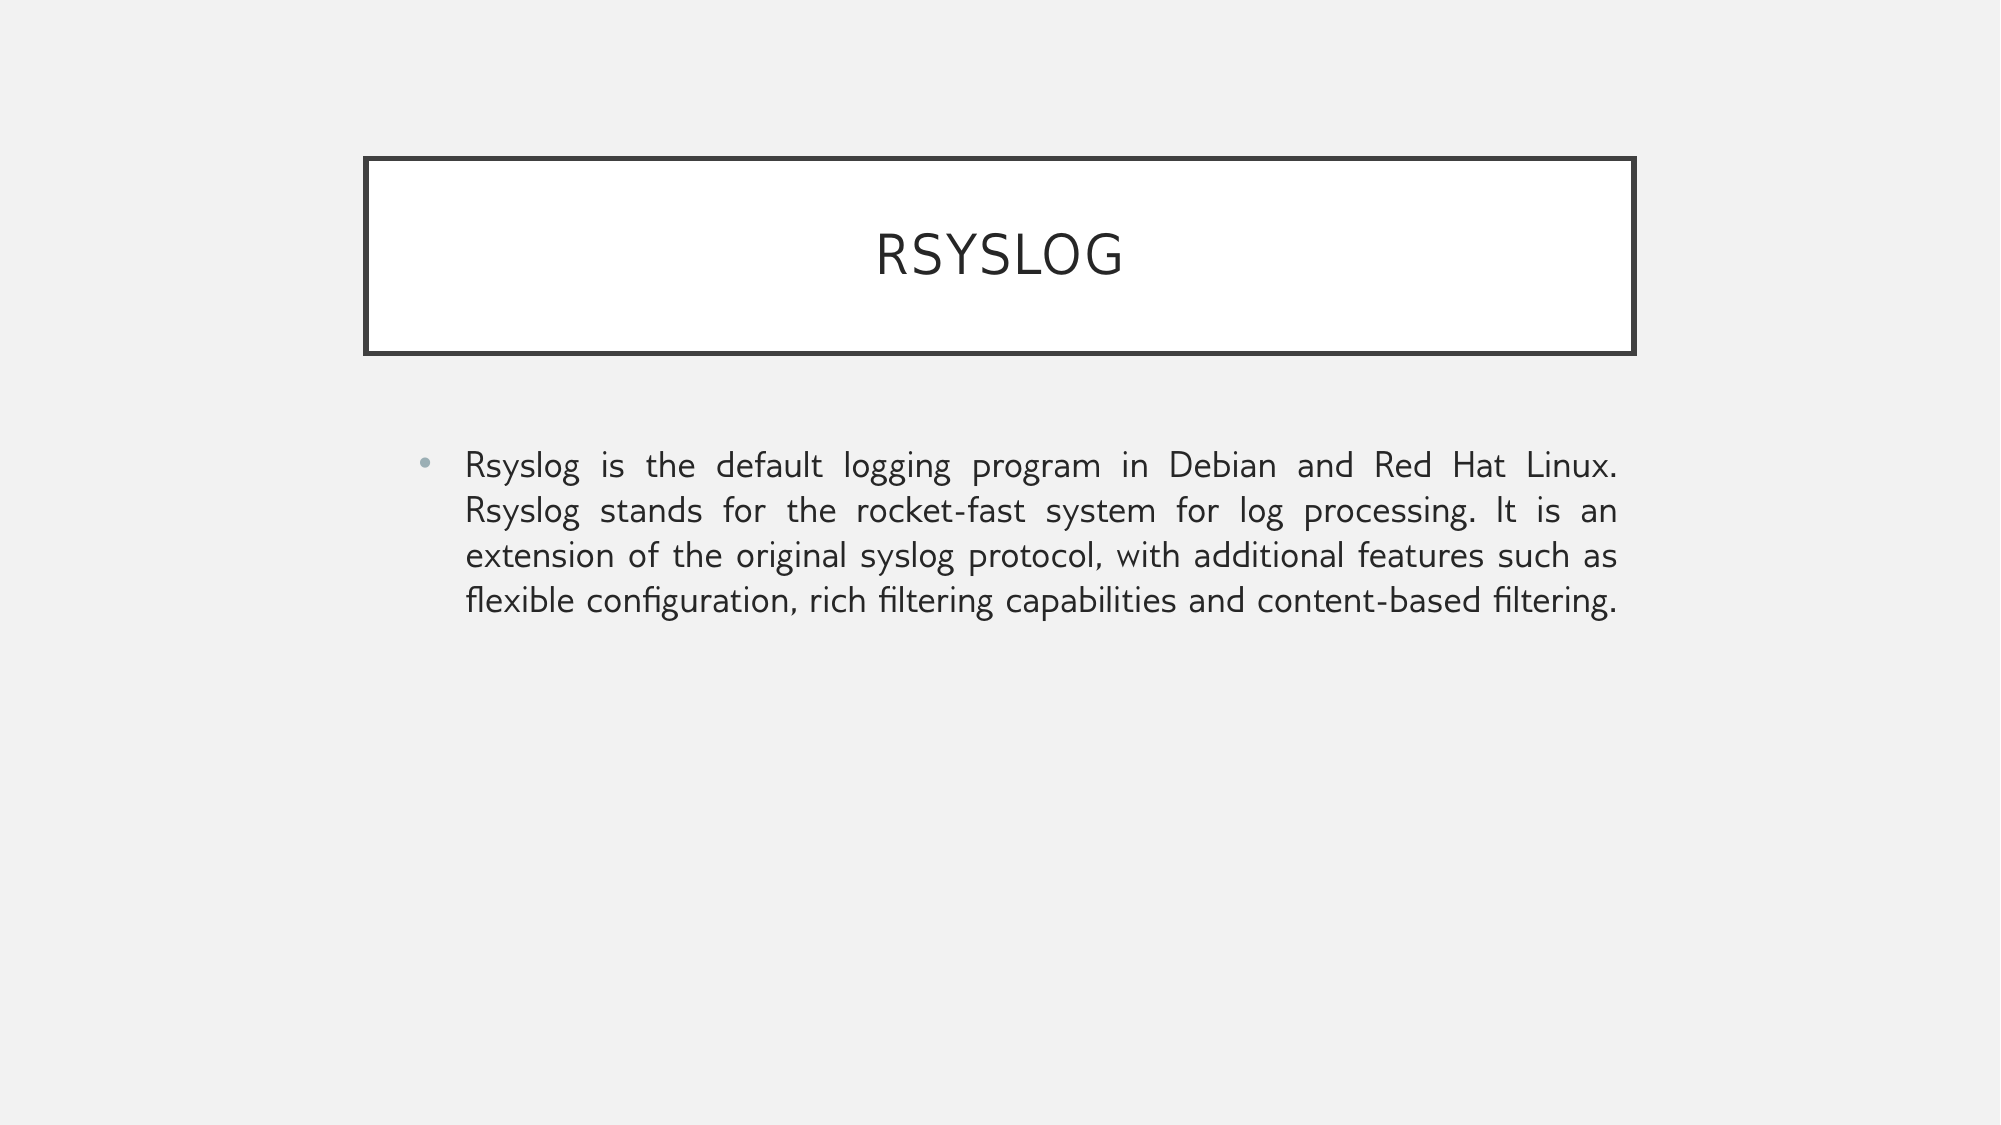

# Rsyslog
Rsyslog is the default logging program in Debian and Red Hat Linux. Rsyslog stands for the rocket-fast system for log processing. It is an extension of the original syslog protocol, with additional features such as flexible configuration, rich filtering capabilities and content-based filtering.